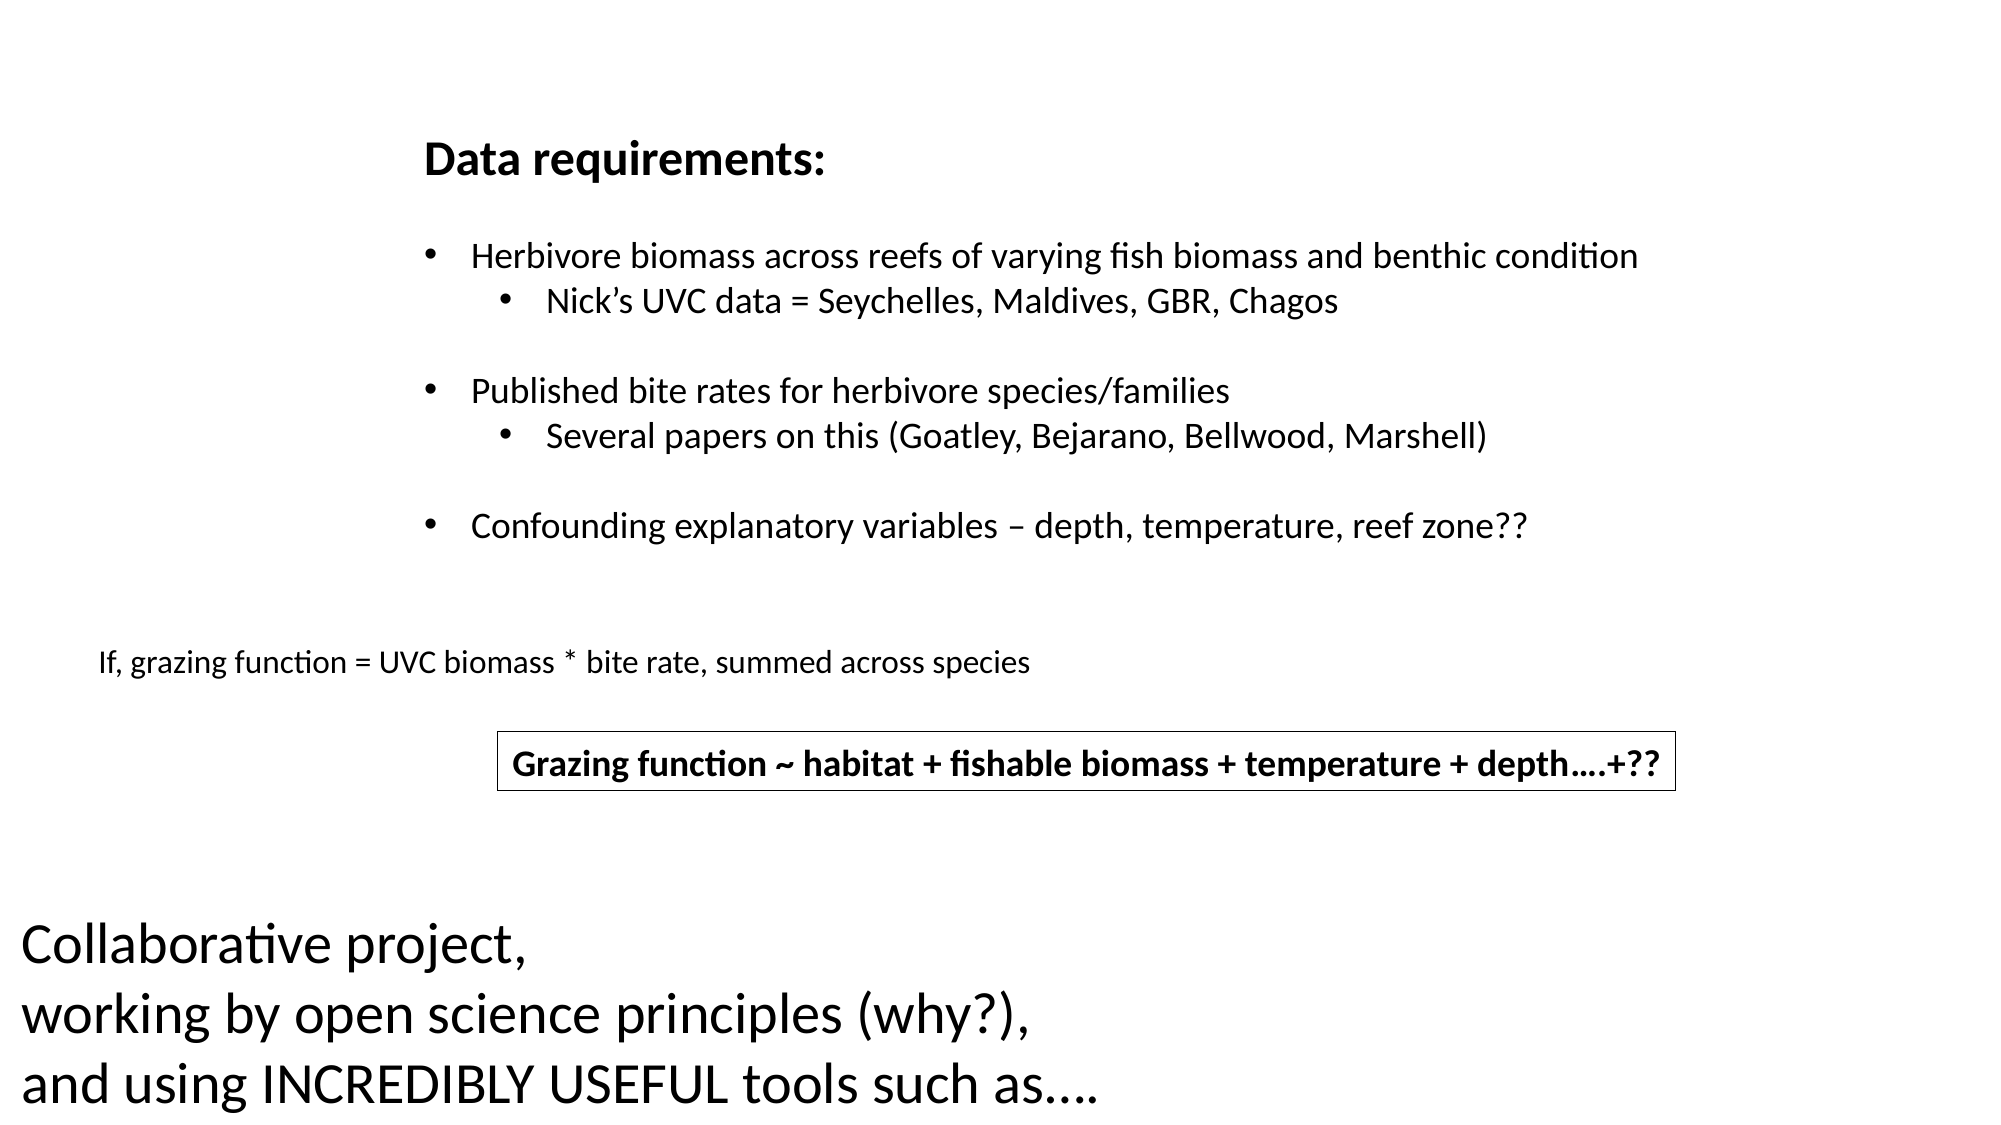

Data requirements:

Herbivore biomass across reefs of varying fish biomass and benthic condition
Nick’s UVC data = Seychelles, Maldives, GBR, Chagos

Published bite rates for herbivore species/families
Several papers on this (Goatley, Bejarano, Bellwood, Marshell)

Confounding explanatory variables – depth, temperature, reef zone??
If, grazing function = UVC biomass * bite rate, summed across species
Grazing function ~ habitat + fishable biomass + temperature + depth….+??
Collaborative project,
working by open science principles (why?),
and using INCREDIBLY USEFUL tools such as….